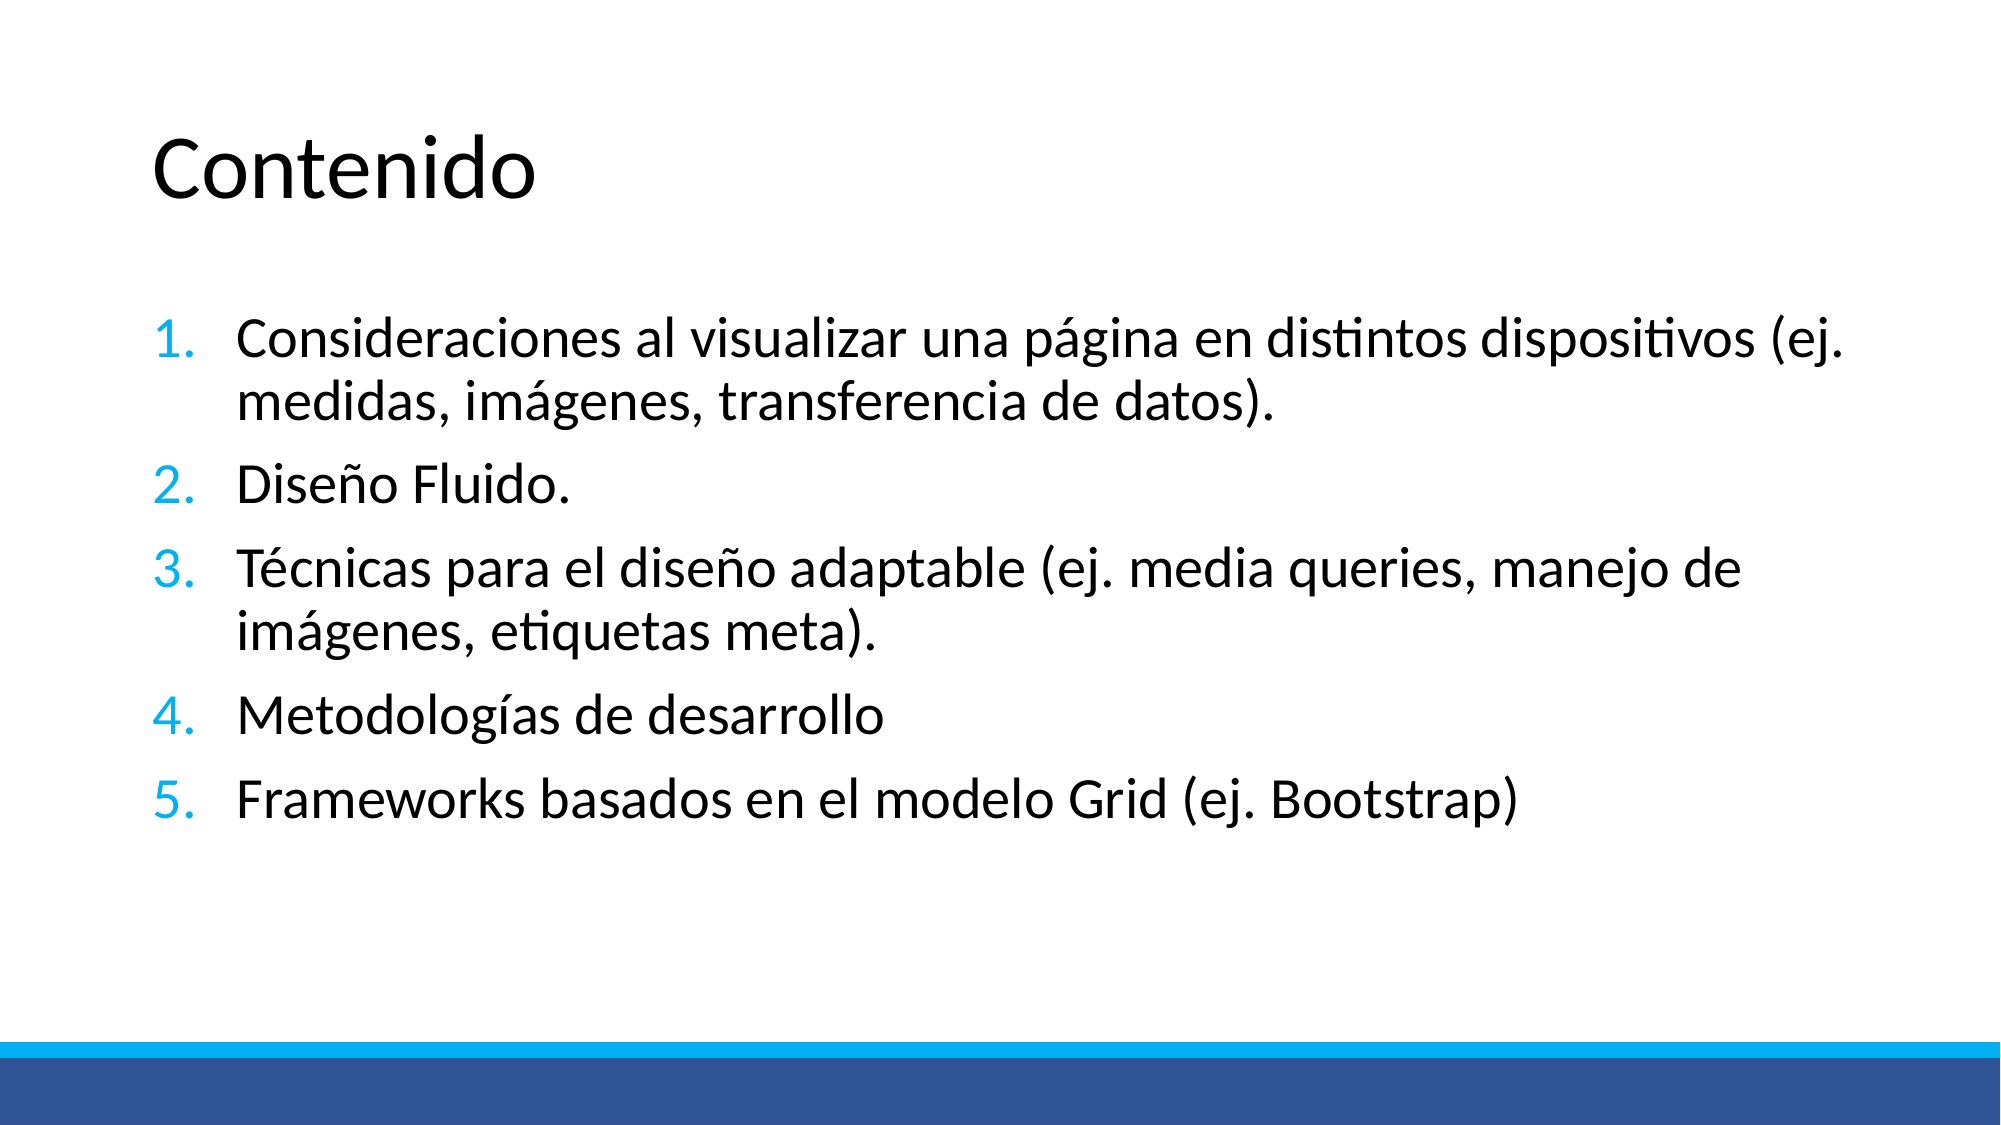

# Contenido
Consideraciones al visualizar una página en distintos dispositivos (ej. medidas, imágenes, transferencia de datos).
Diseño Fluido.
Técnicas para el diseño adaptable (ej. media queries, manejo de imágenes, etiquetas meta).
Metodologías de desarrollo
Frameworks basados en el modelo Grid (ej. Bootstrap)